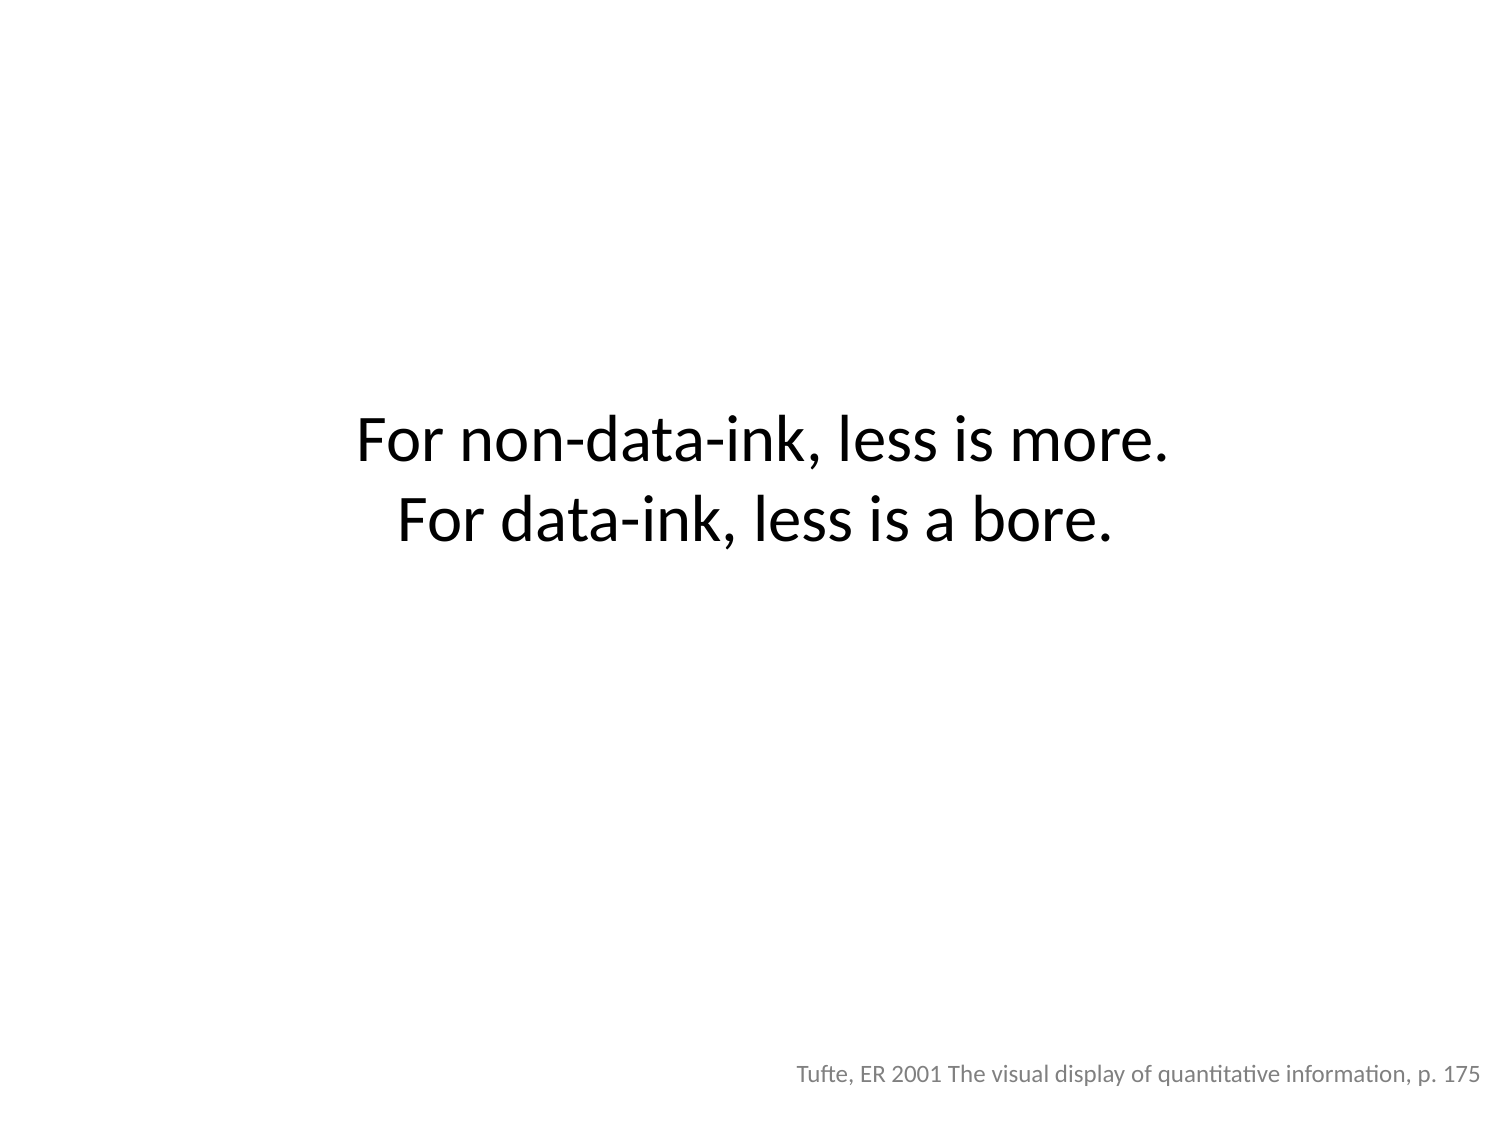

For non-data-ink, less is more.
For data-ink, less is a bore.
Tufte, ER 2001 The visual display of quantitative information, p. 175